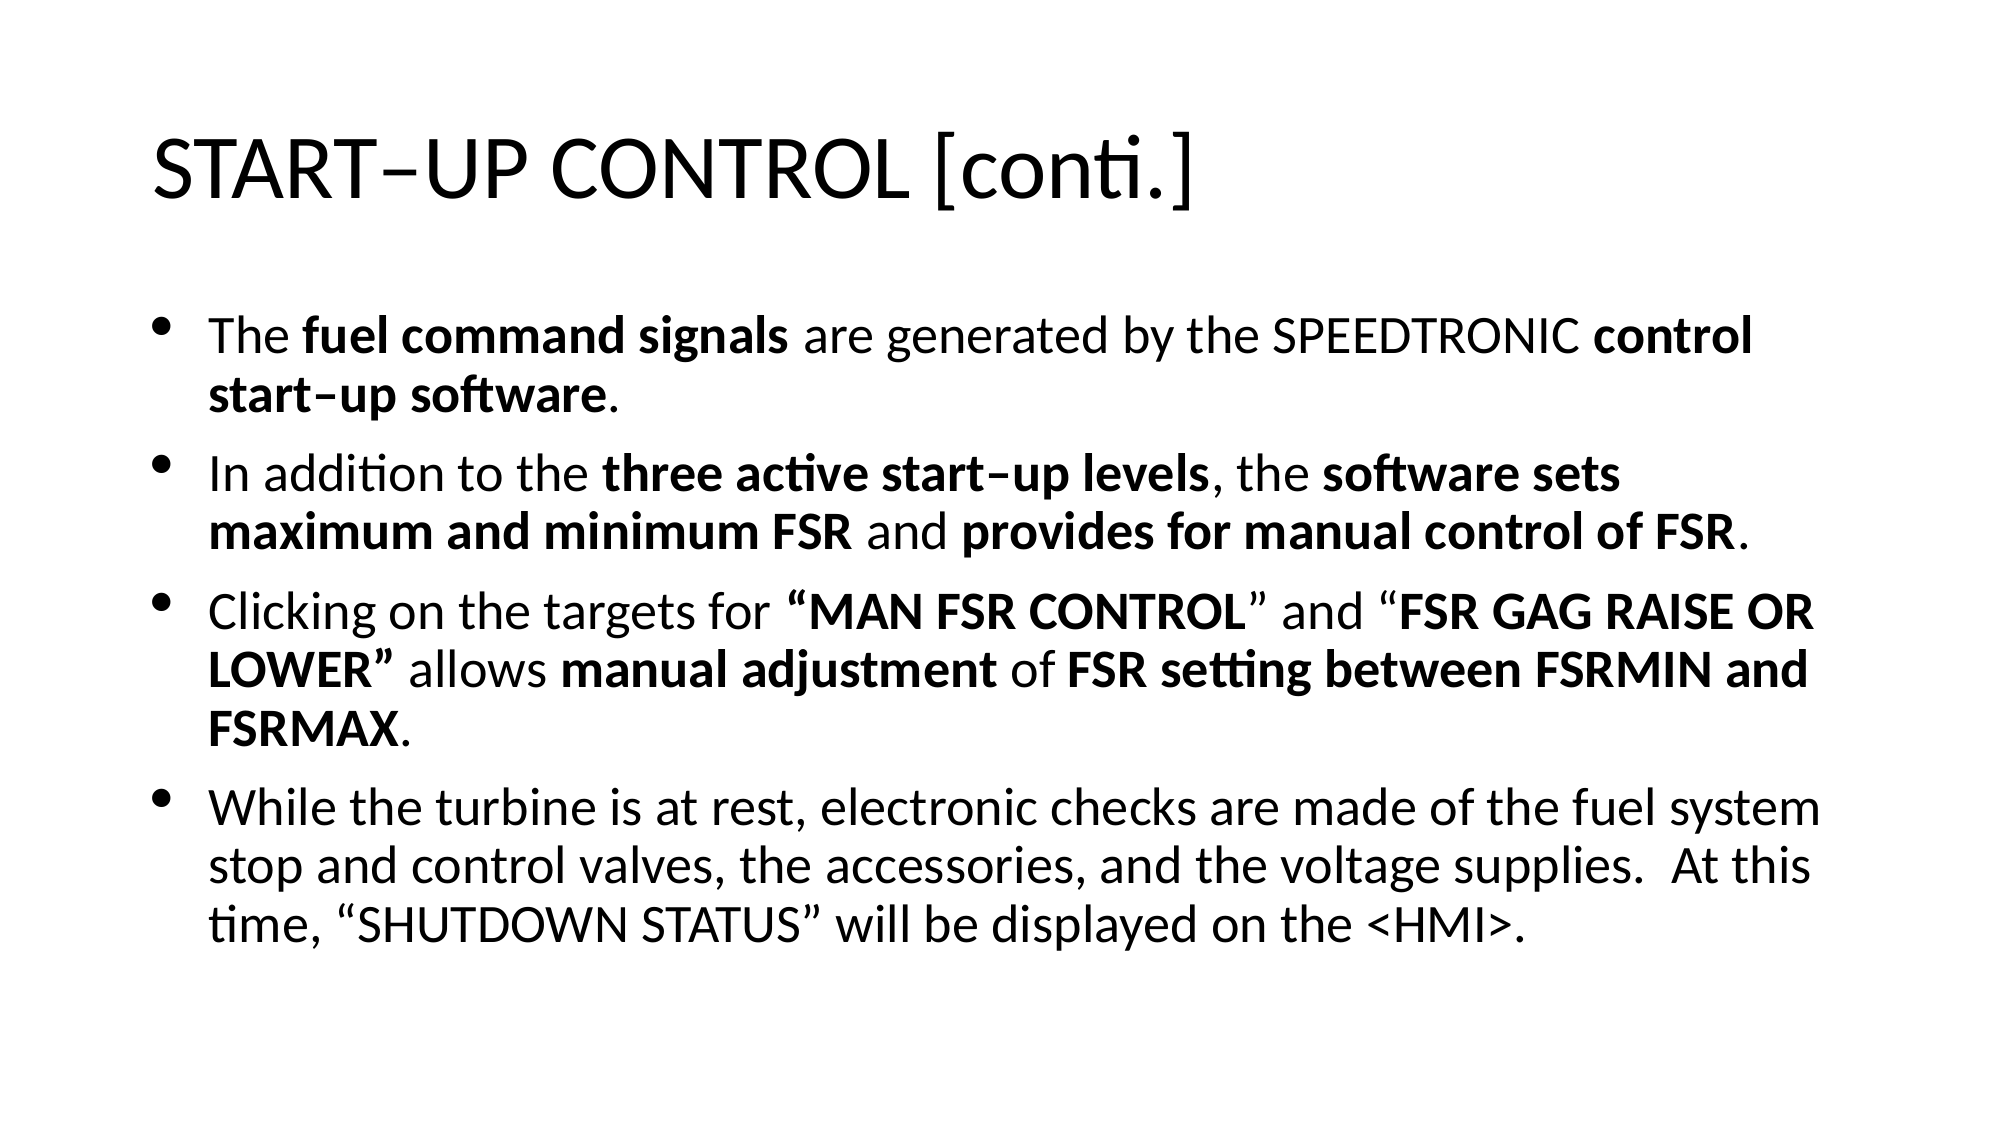

# START–UP CONTROL [conti.]
The fuel command signals are generated by the SPEEDTRONIC control start–up software.
In addition to the three active start–up levels, the software sets maximum and minimum FSR and provides for manual control of FSR.
Clicking on the targets for “MAN FSR CONTROL” and “FSR GAG RAISE OR LOWER” allows manual adjustment of FSR setting between FSRMIN and FSRMAX.
While the turbine is at rest, electronic checks are made of the fuel system stop and control valves, the accessories, and the voltage supplies.  At this time, “SHUTDOWN STATUS” will be displayed on the <HMI>.